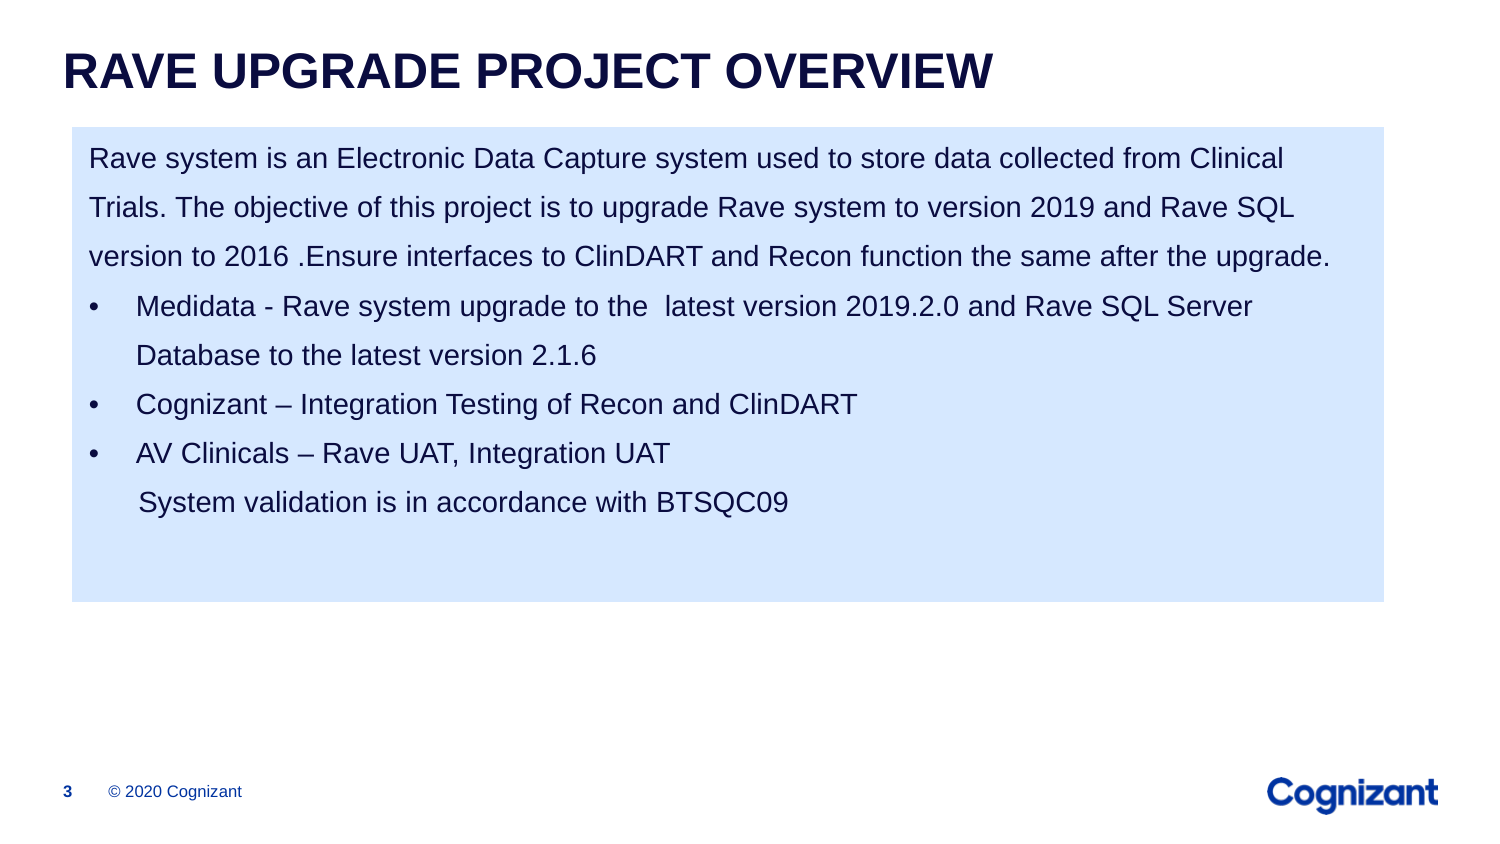

# RAVE UPGRADE PROJECT OVERVIEW
| Rave system is an Electronic Data Capture system used to store data collected from Clinical Trials. The objective of this project is to upgrade Rave system to version 2019 and Rave SQL version to 2016 .Ensure interfaces to ClinDART and Recon function the same after the upgrade. Medidata - Rave system upgrade to the latest version 2019.2.0 and Rave SQL Server Database to the latest version 2.1.6 Cognizant – Integration Testing of Recon and ClinDART AV Clinicals – Rave UAT, Integration UAT System validation is in accordance with BTSQC09 |
| --- |
© 2020 Cognizant
3